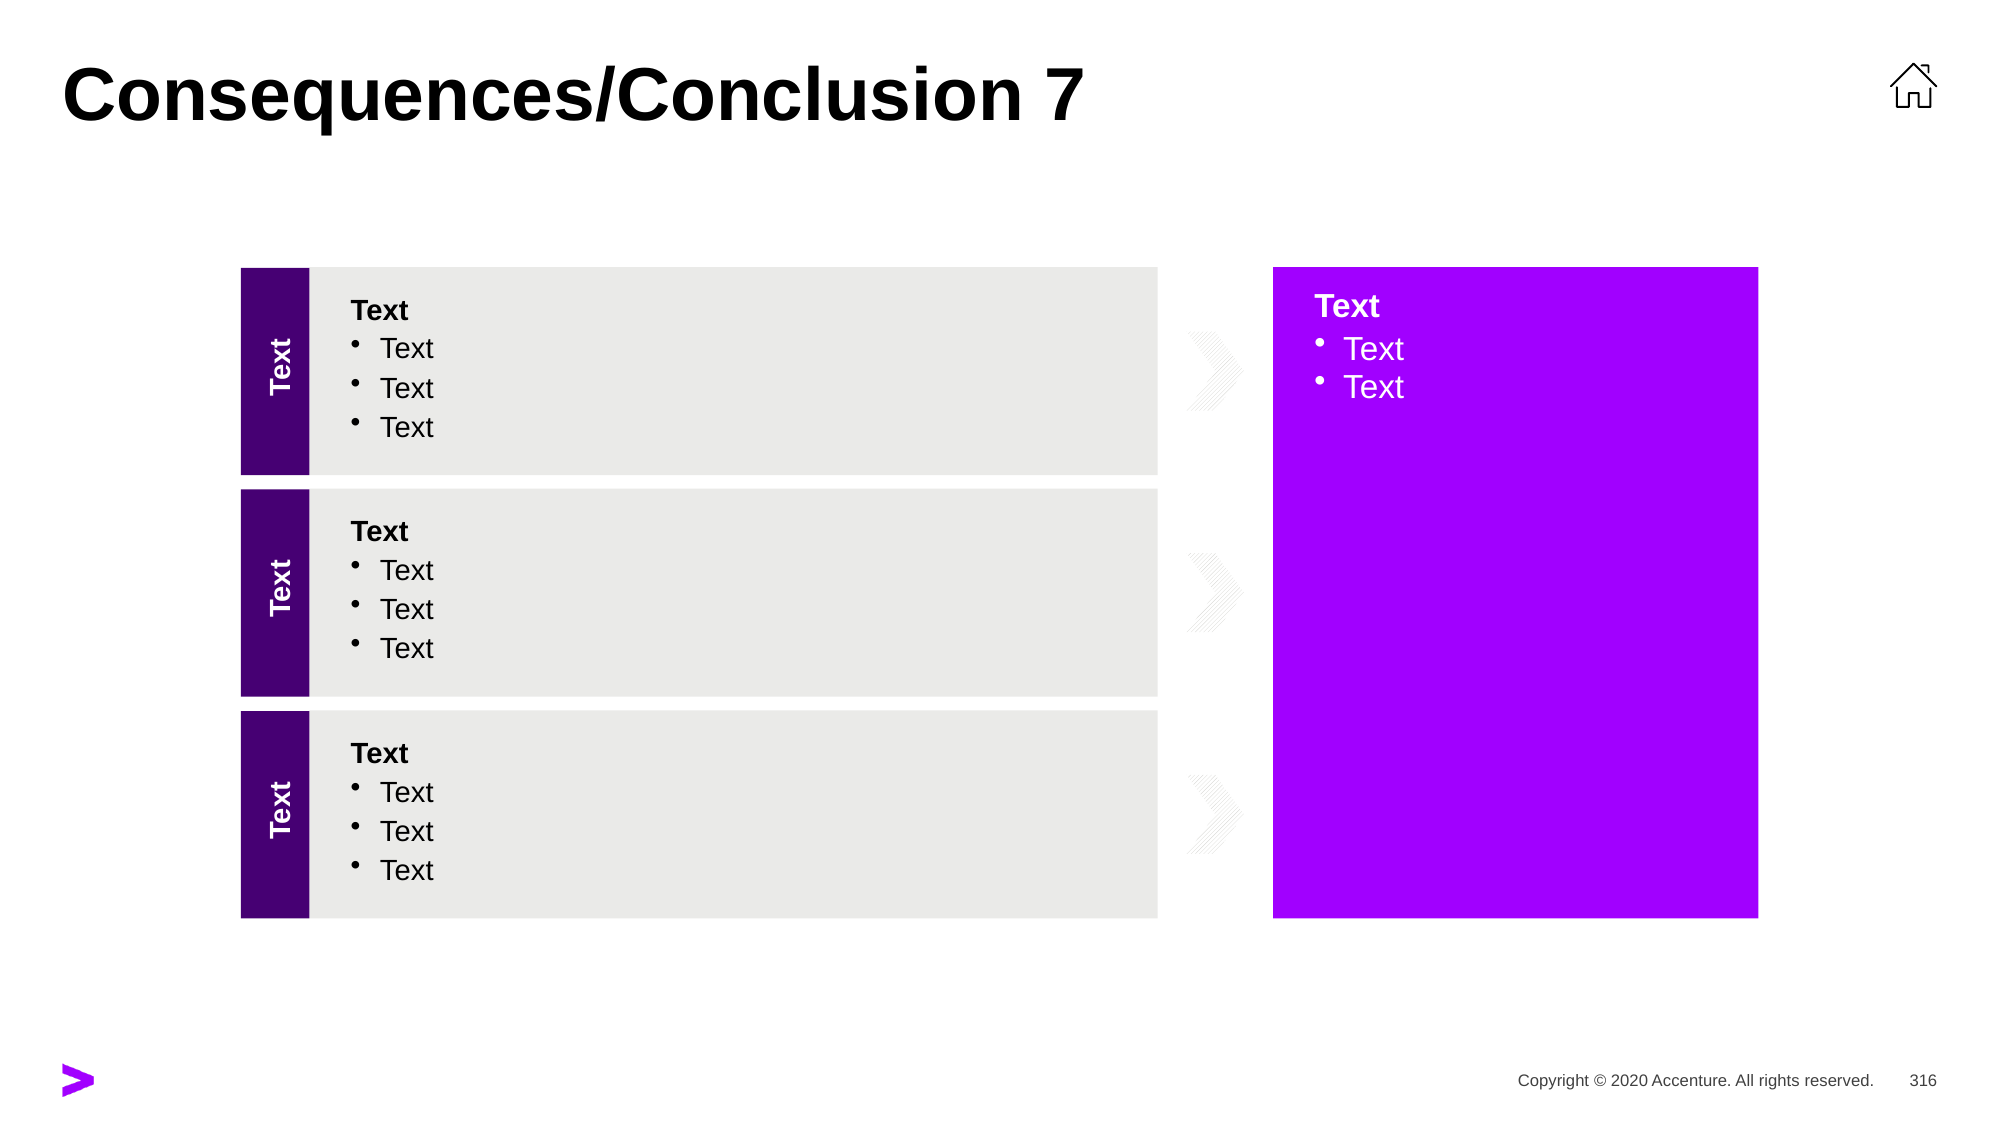

# Consequences/Conclusion 7

Text
Text
Text
Text
 Text
Text
Text
Text

Text
Text
Text
Text
 Text

Text
Text
Text
Text
 Text